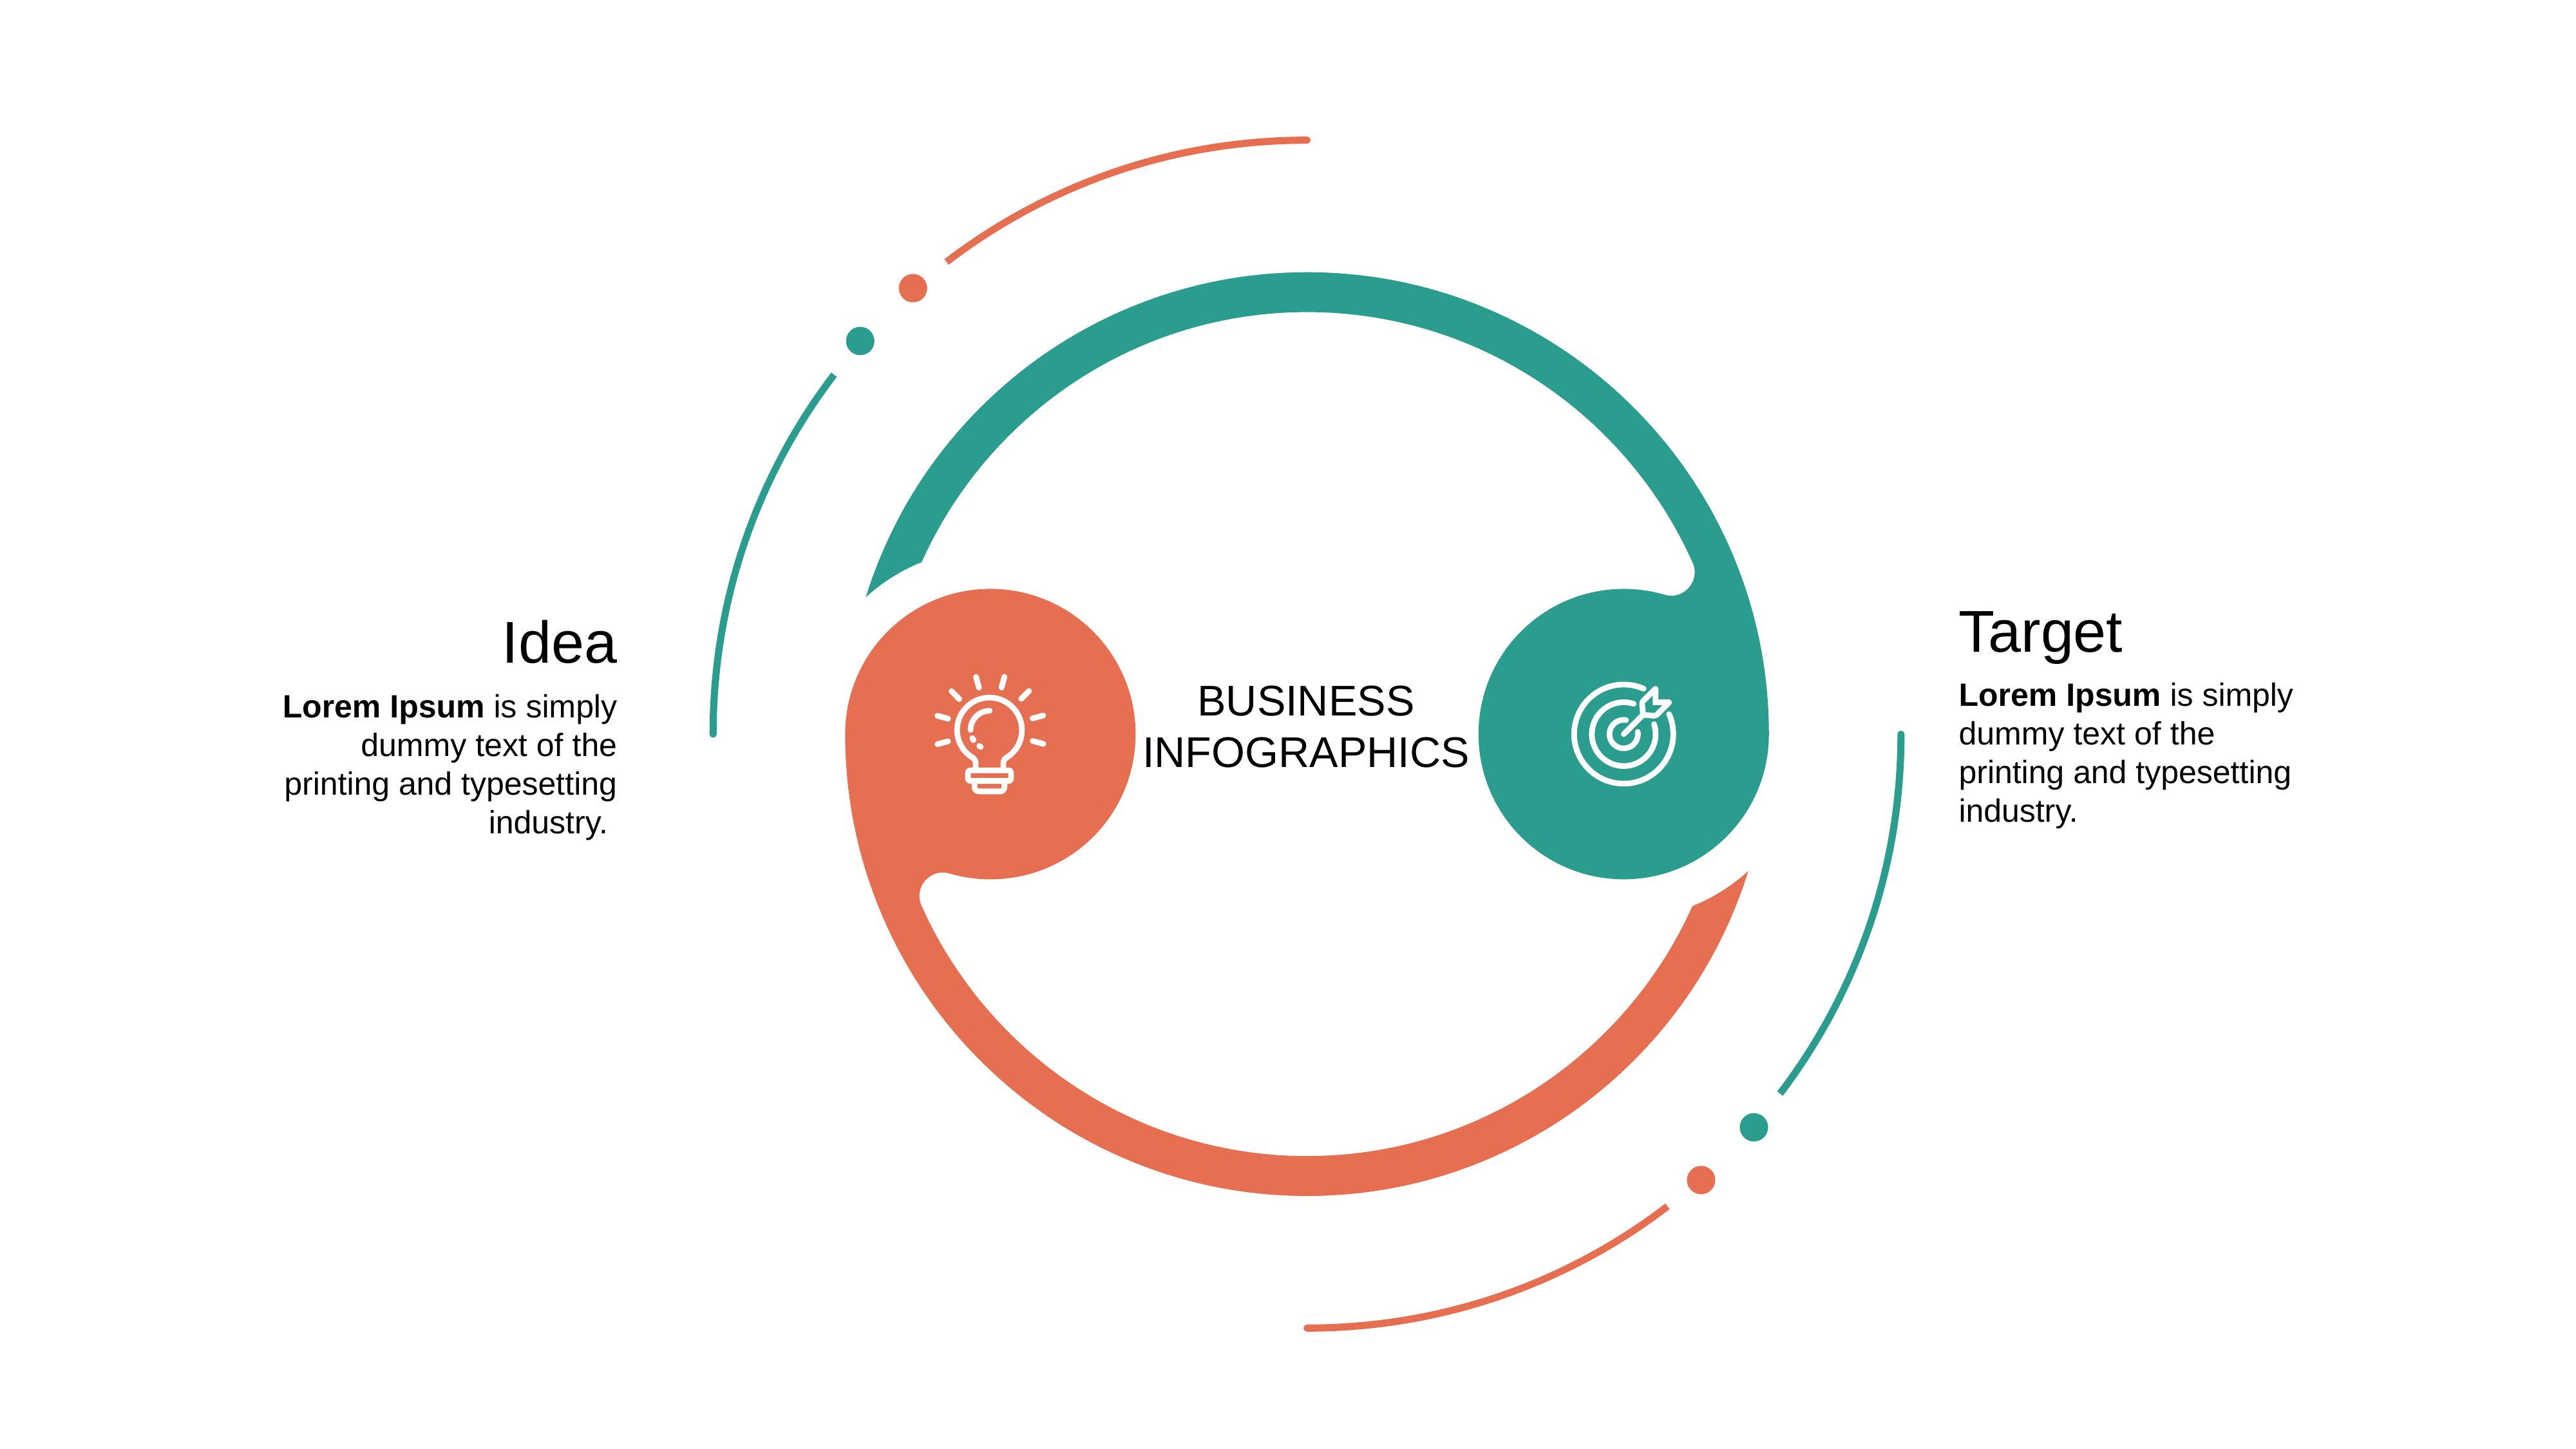

Target

Idea
BUSINESS INFOGRAPHICS
Lorem Ipsum is simply dummy text of the printing and typesetting industry.

Lorem Ipsum is simply dummy text of the printing and typesetting industry.